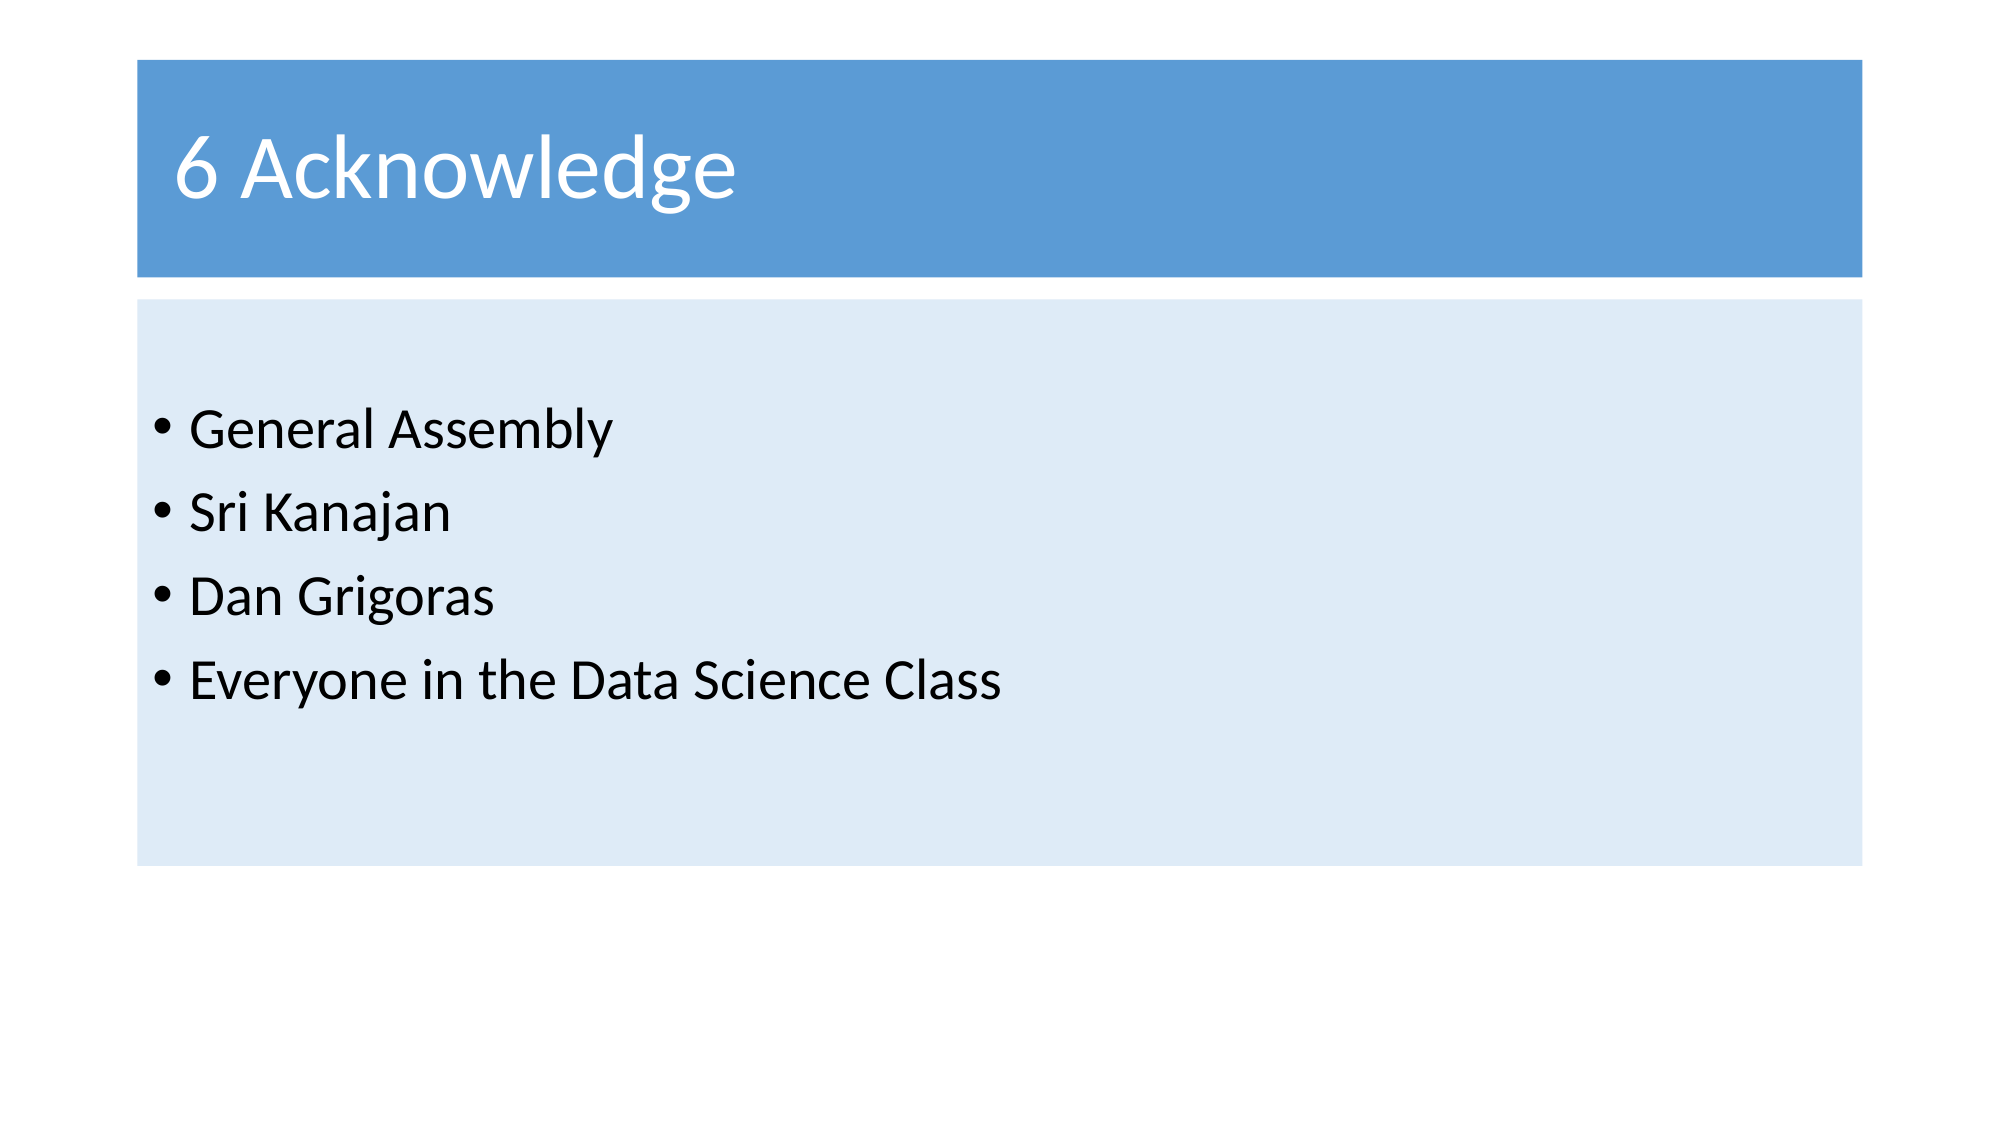

# 6 Acknowledge

General Assembly
Sri Kanajan
Dan Grigoras
Everyone in the Data Science Class